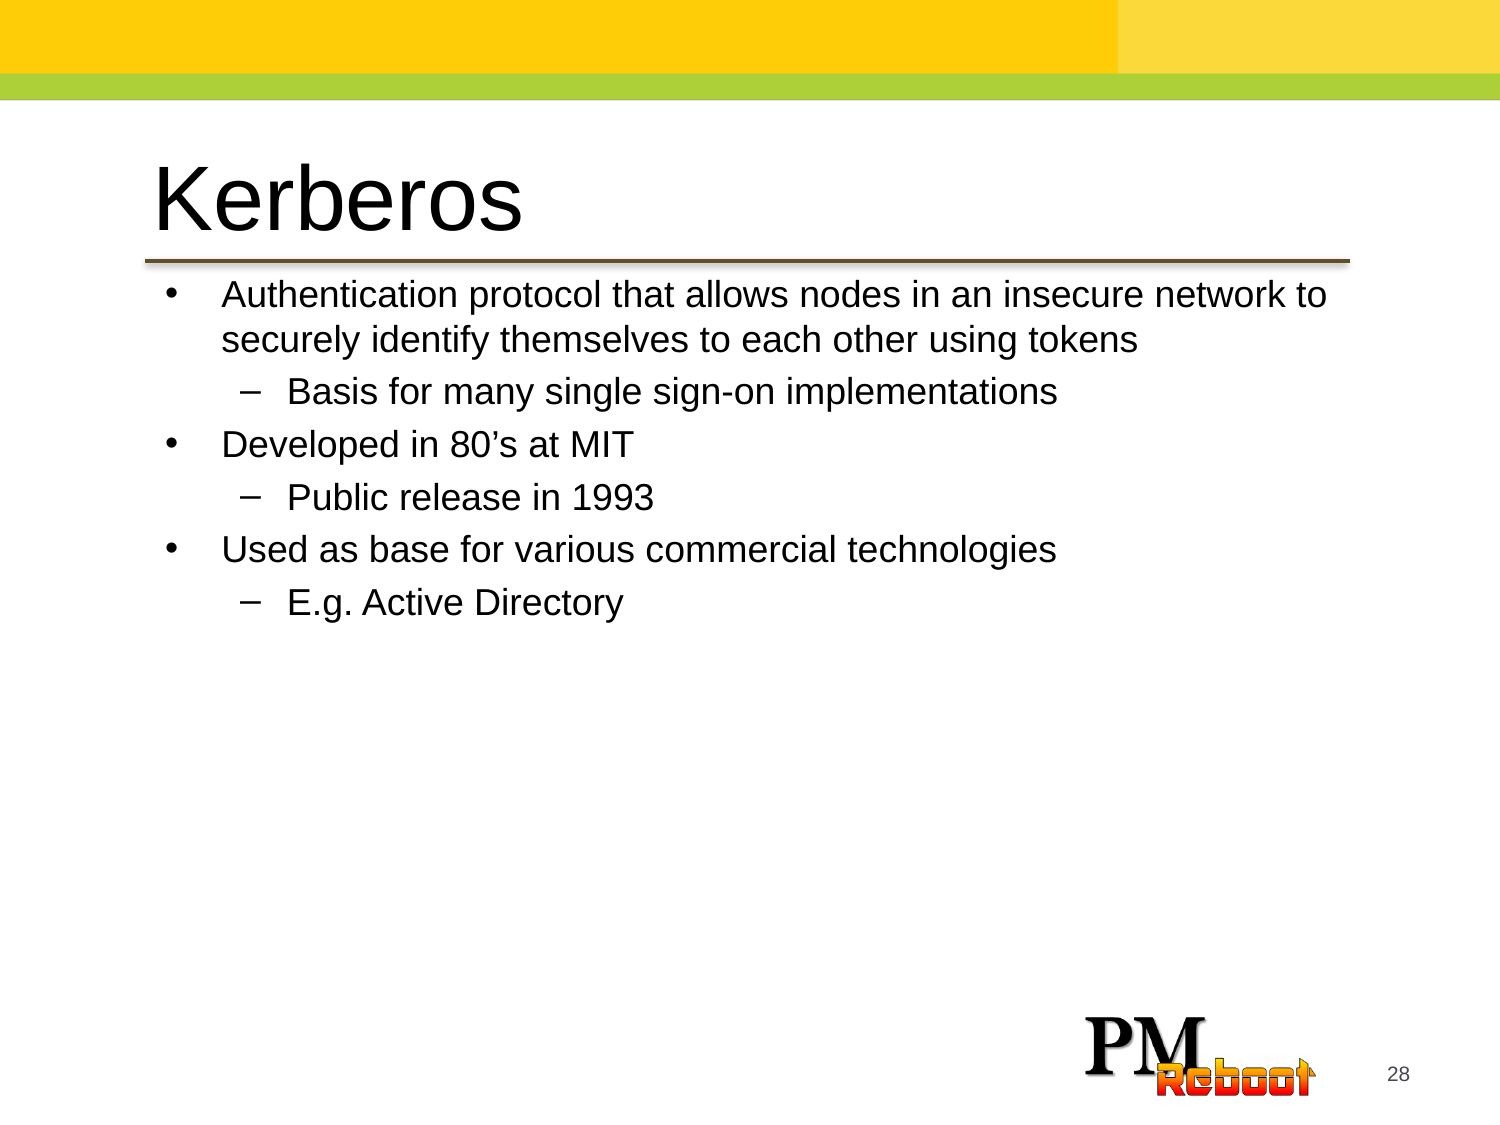

Kerberos
Authentication protocol that allows nodes in an insecure network to securely identify themselves to each other using tokens
Basis for many single sign-on implementations
Developed in 80’s at MIT
Public release in 1993
Used as base for various commercial technologies
E.g. Active Directory
28